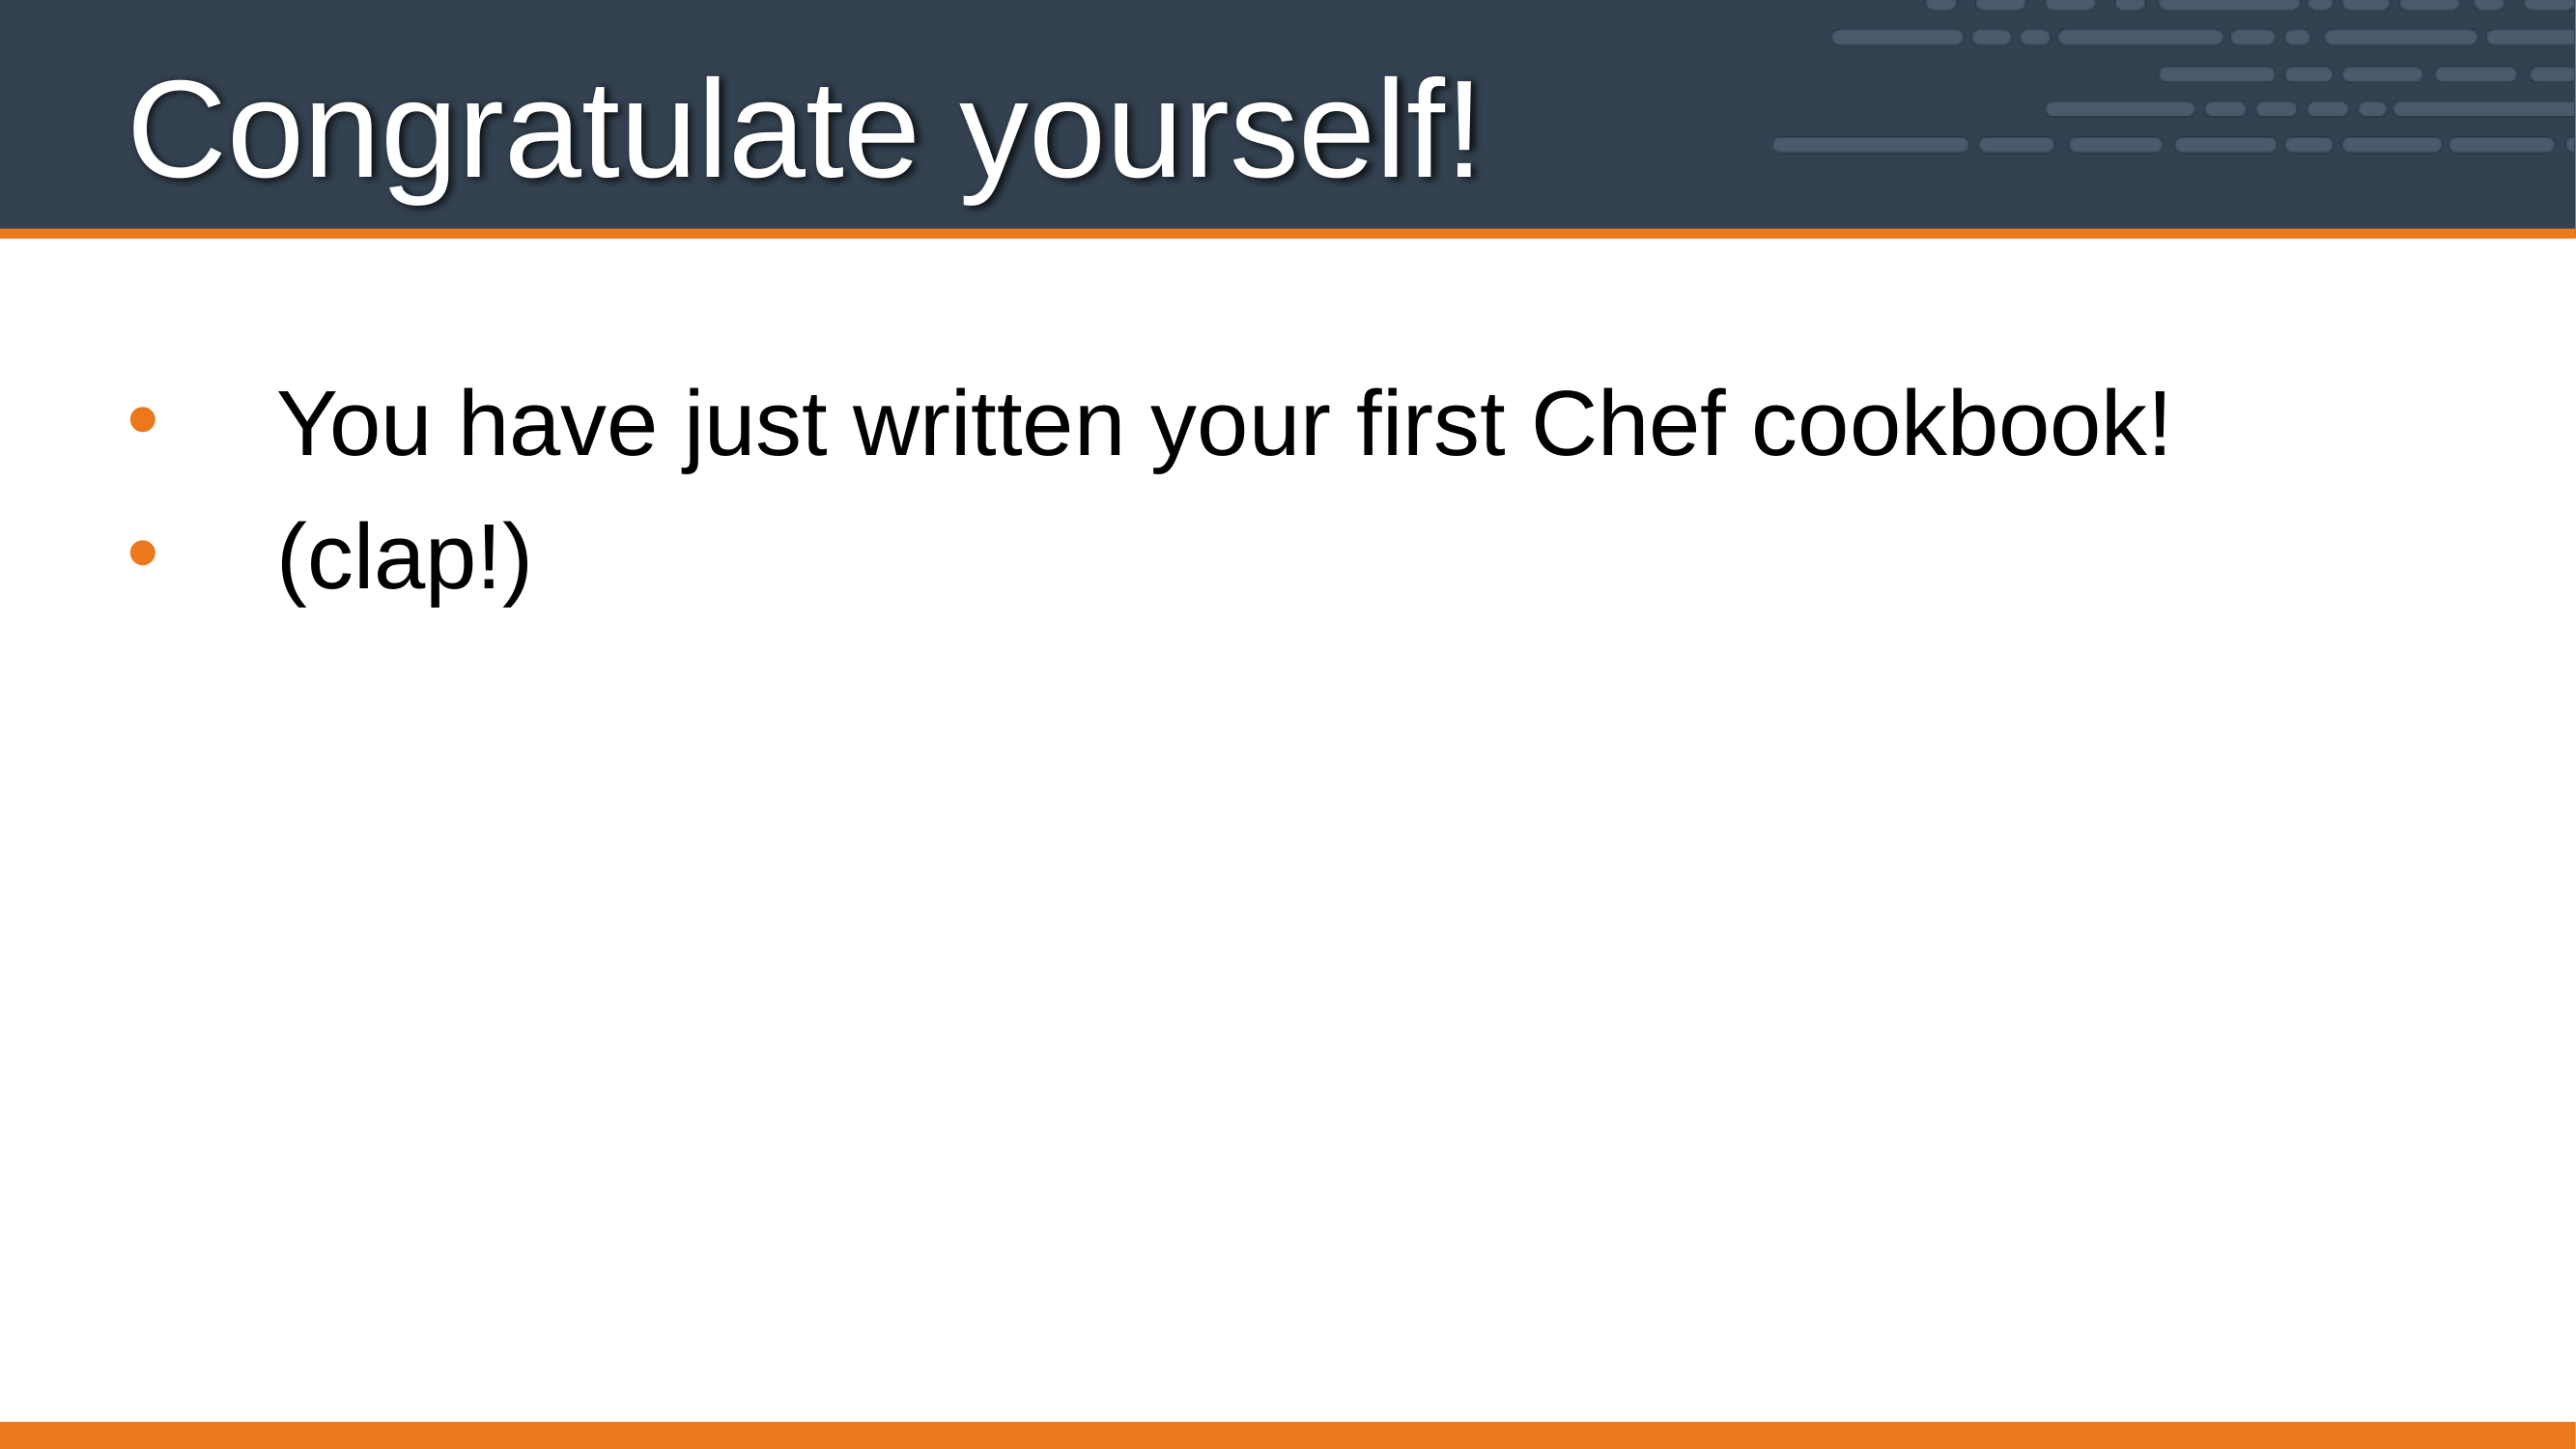

# Congratulate yourself!

You have just written your first Chef cookbook!
(clap!)